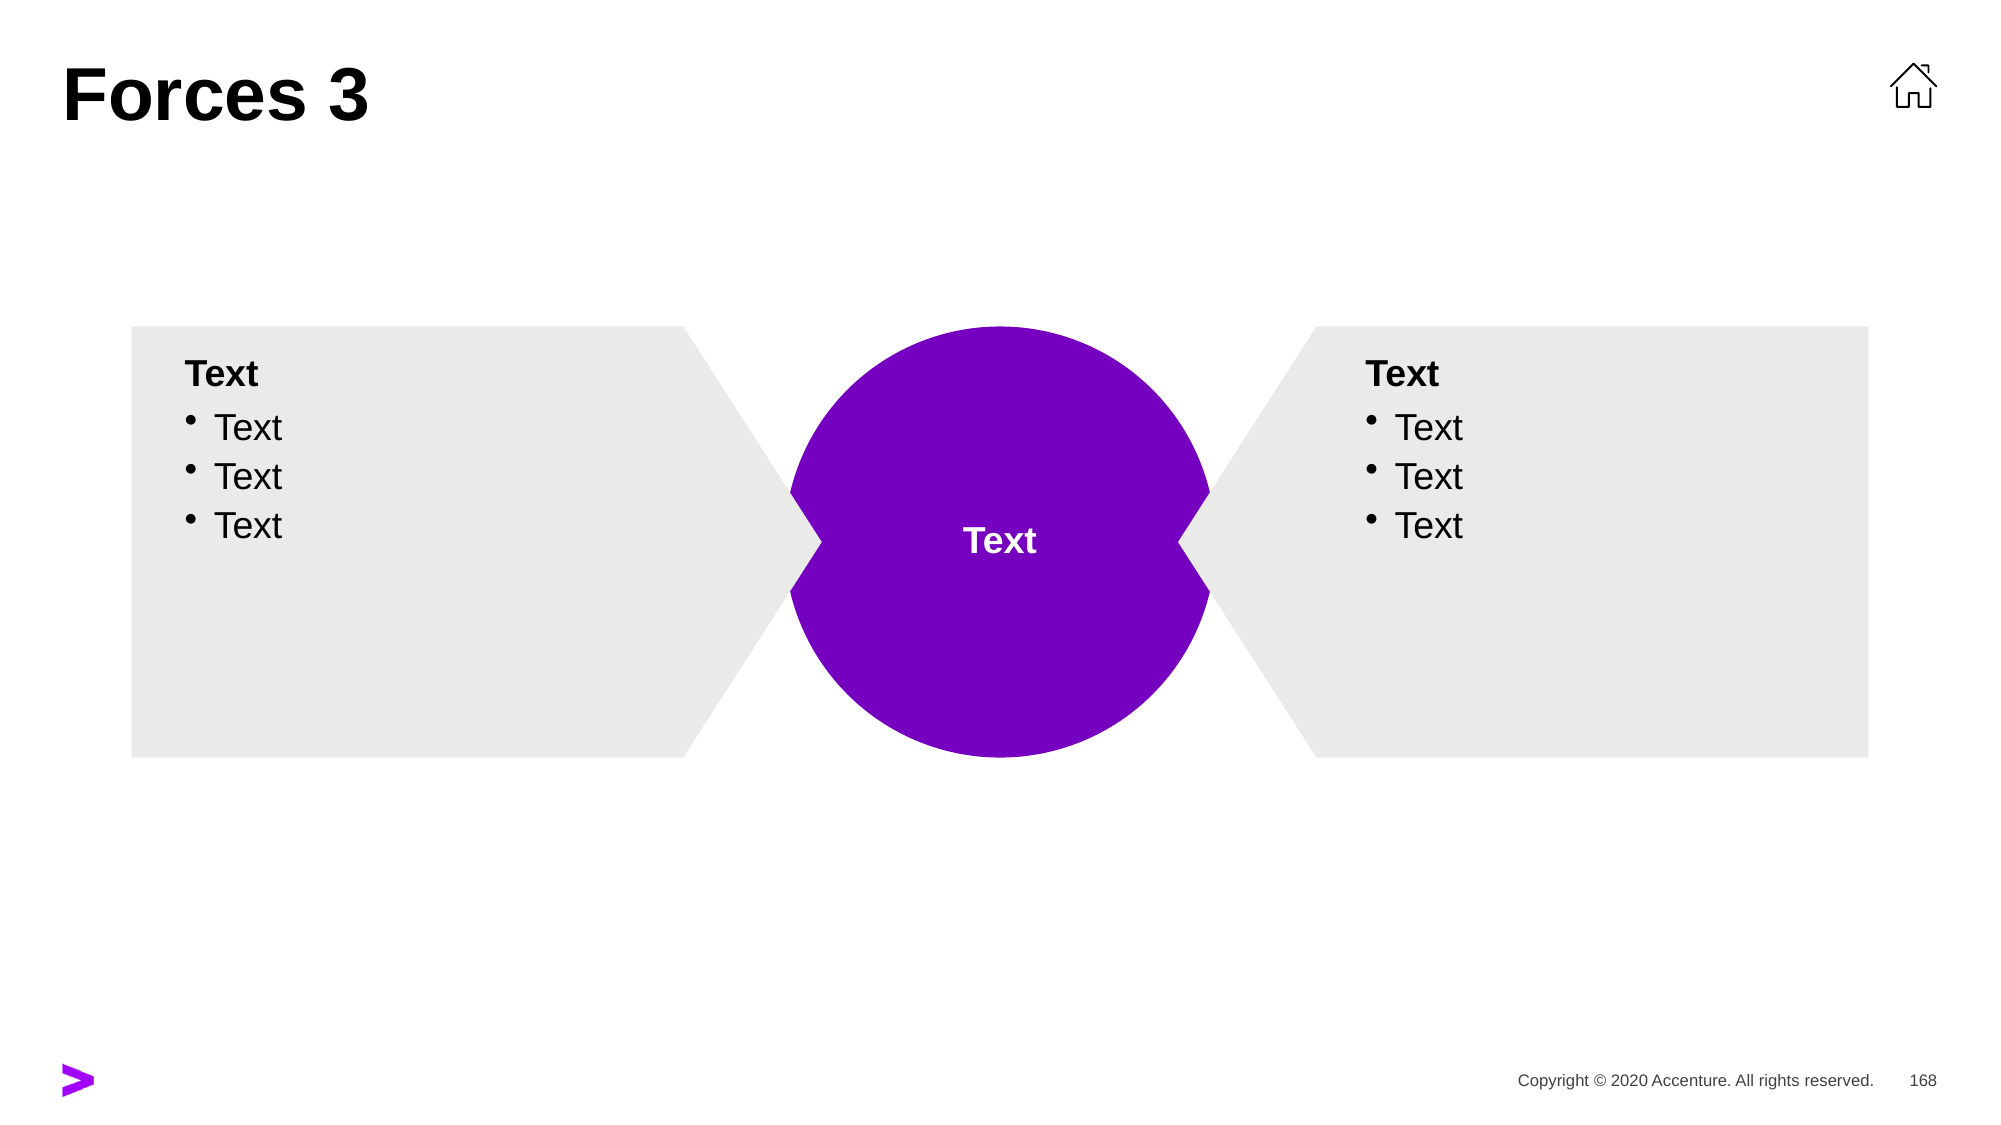

# Forces 3

Text
Text
Text
Text
Text
Text
Text
Text
Text